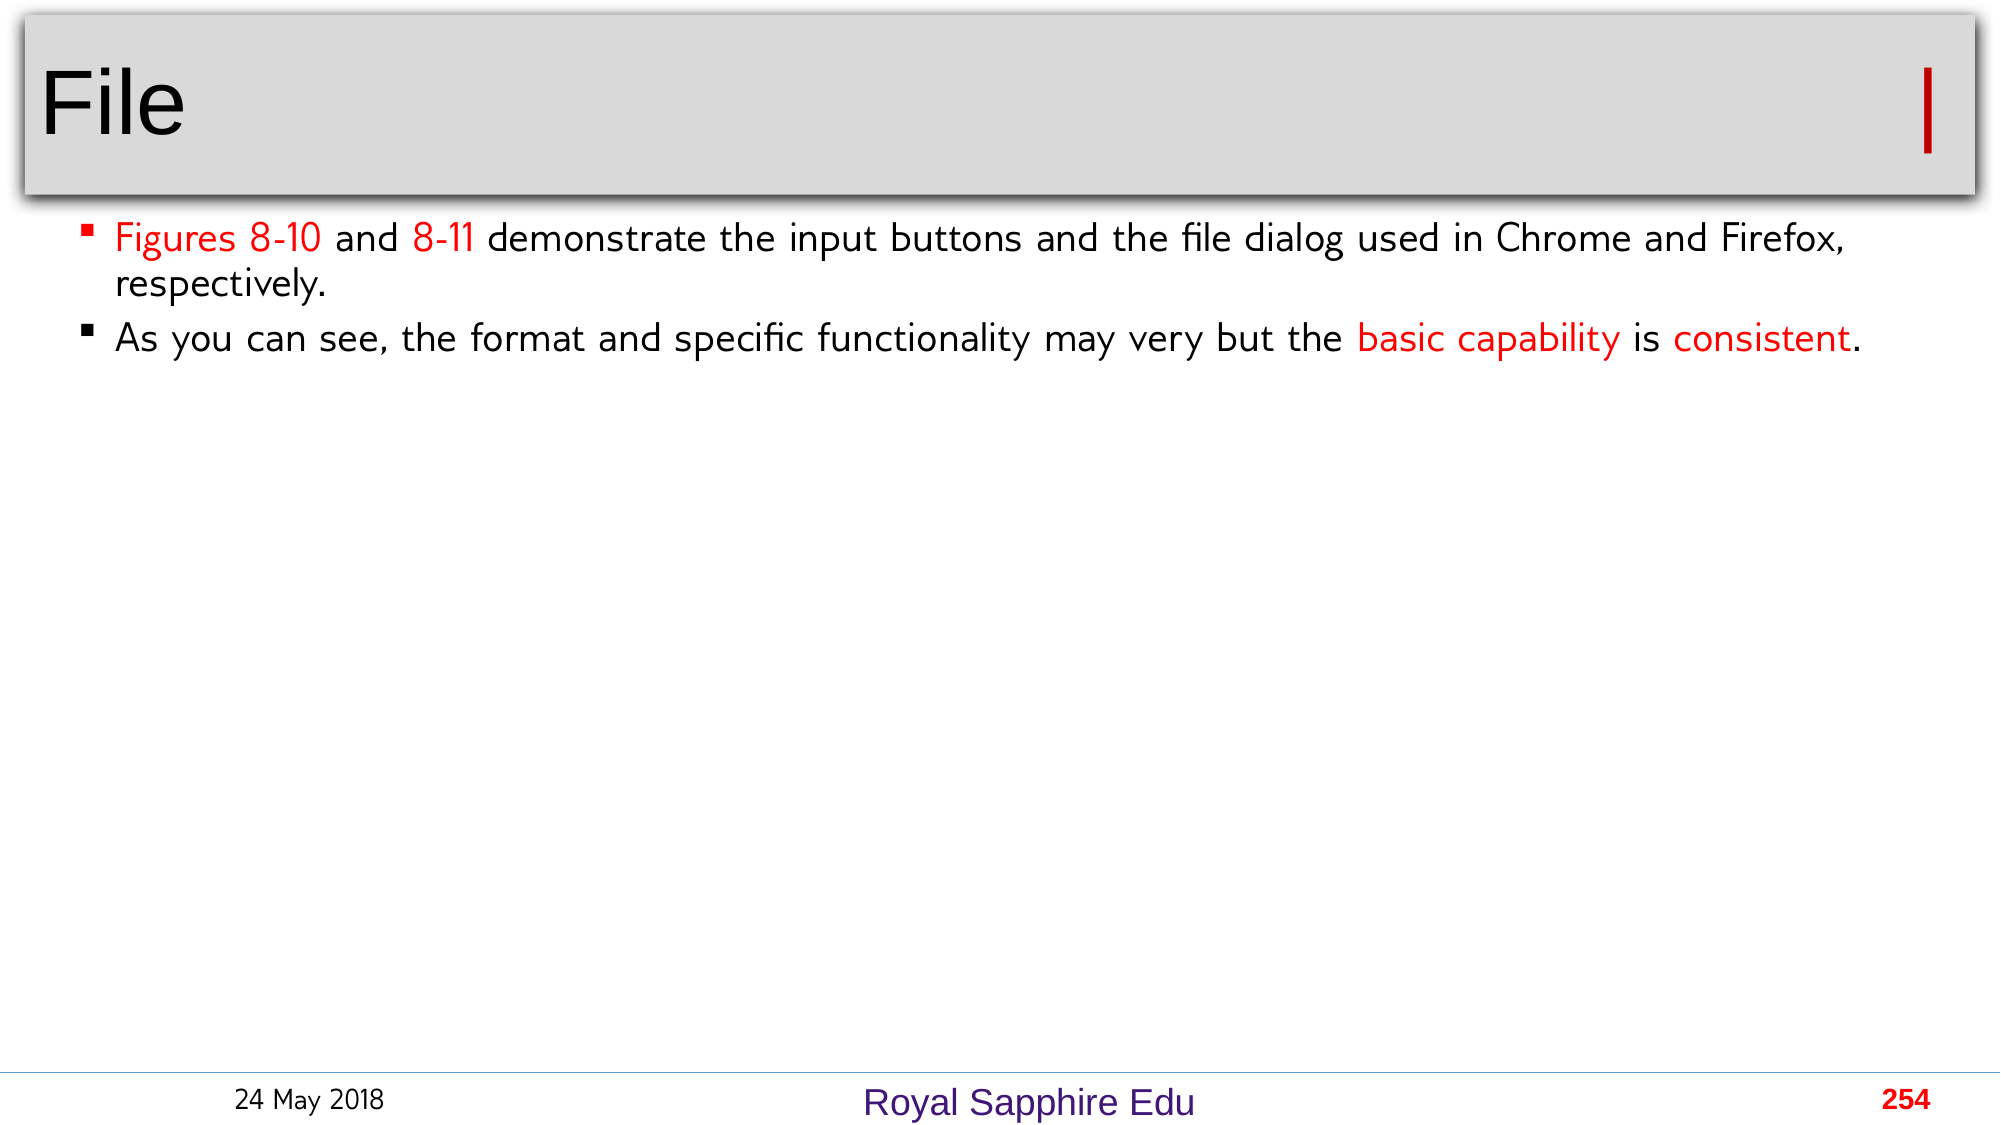

# File												   |
Figures 8-10 and 8-11 demonstrate the input buttons and the file dialog used in Chrome and Firefox, respectively.
As you can see, the format and specific functionality may very but the basic capability is consistent.
24 May 2018
254